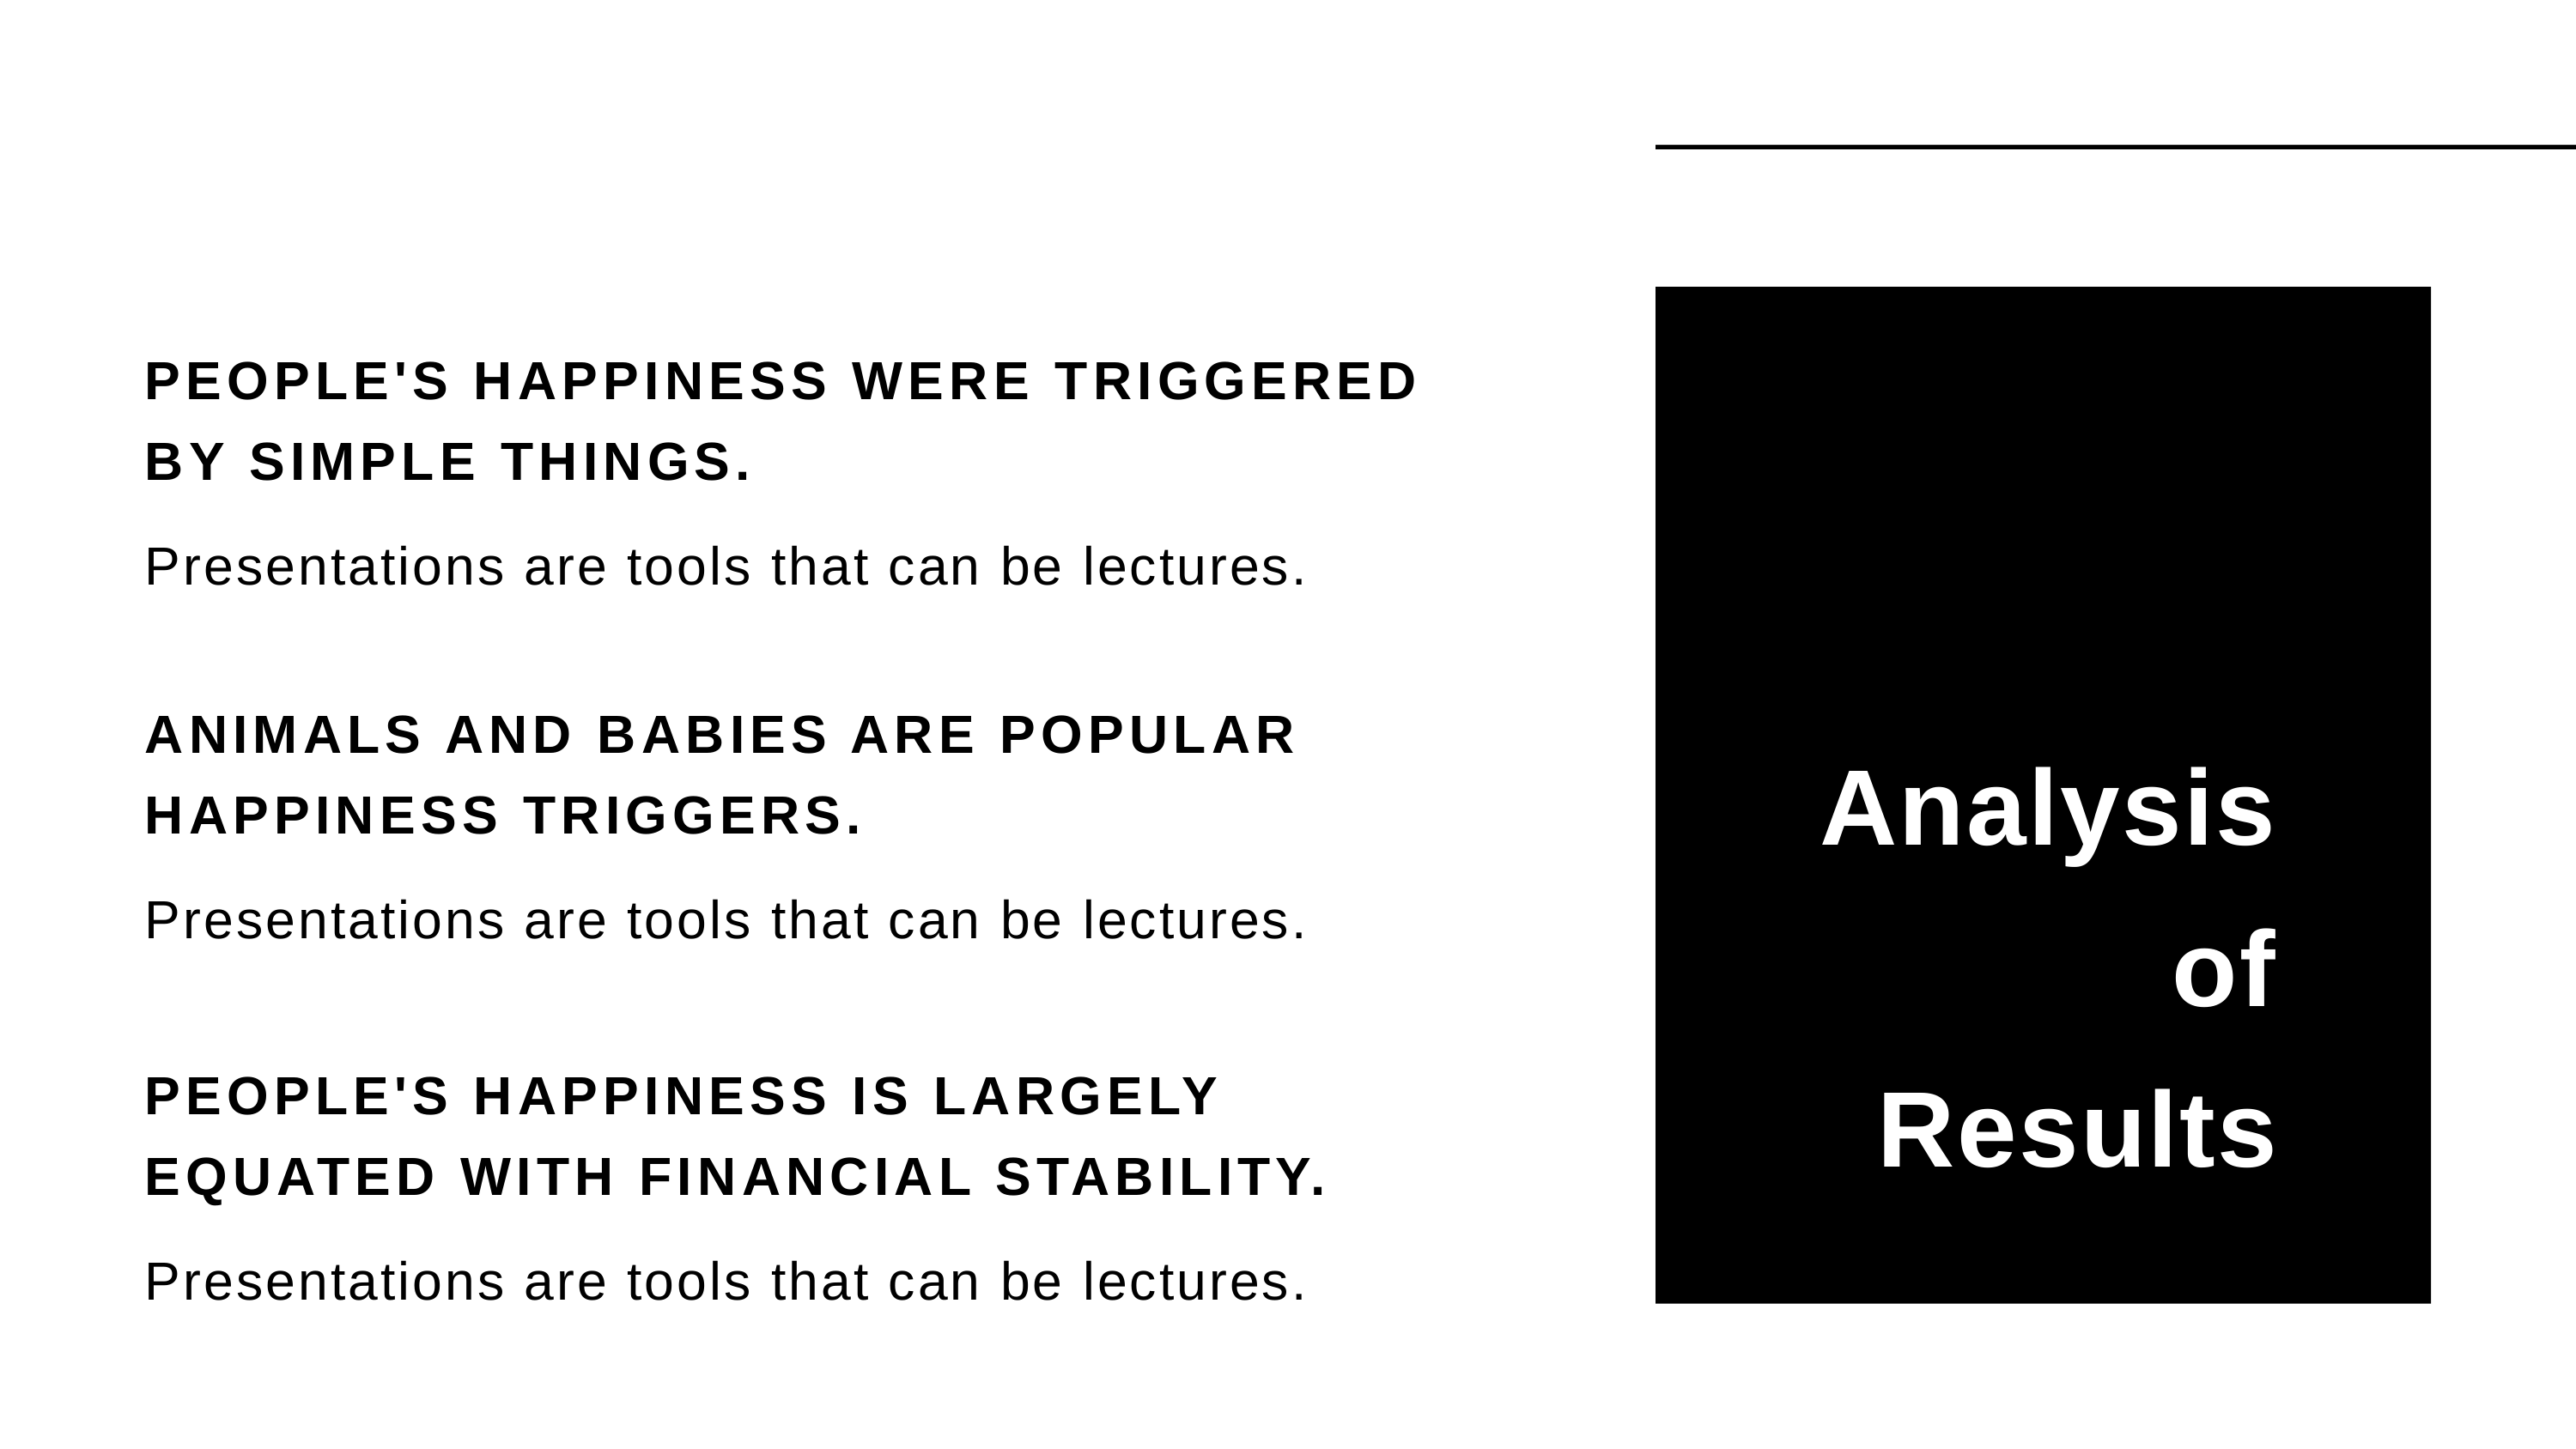

PEOPLE'S HAPPINESS WERE TRIGGERED
BY SIMPLE THINGS.
Presentations are tools that can be lectures.
ANIMALS AND BABIES ARE POPULAR HAPPINESS TRIGGERS.
Presentations are tools that can be lectures.
PEOPLE'S HAPPINESS IS LARGELY EQUATED WITH FINANCIAL STABILITY.
Presentations are tools that can be lectures.
Analysis of Results